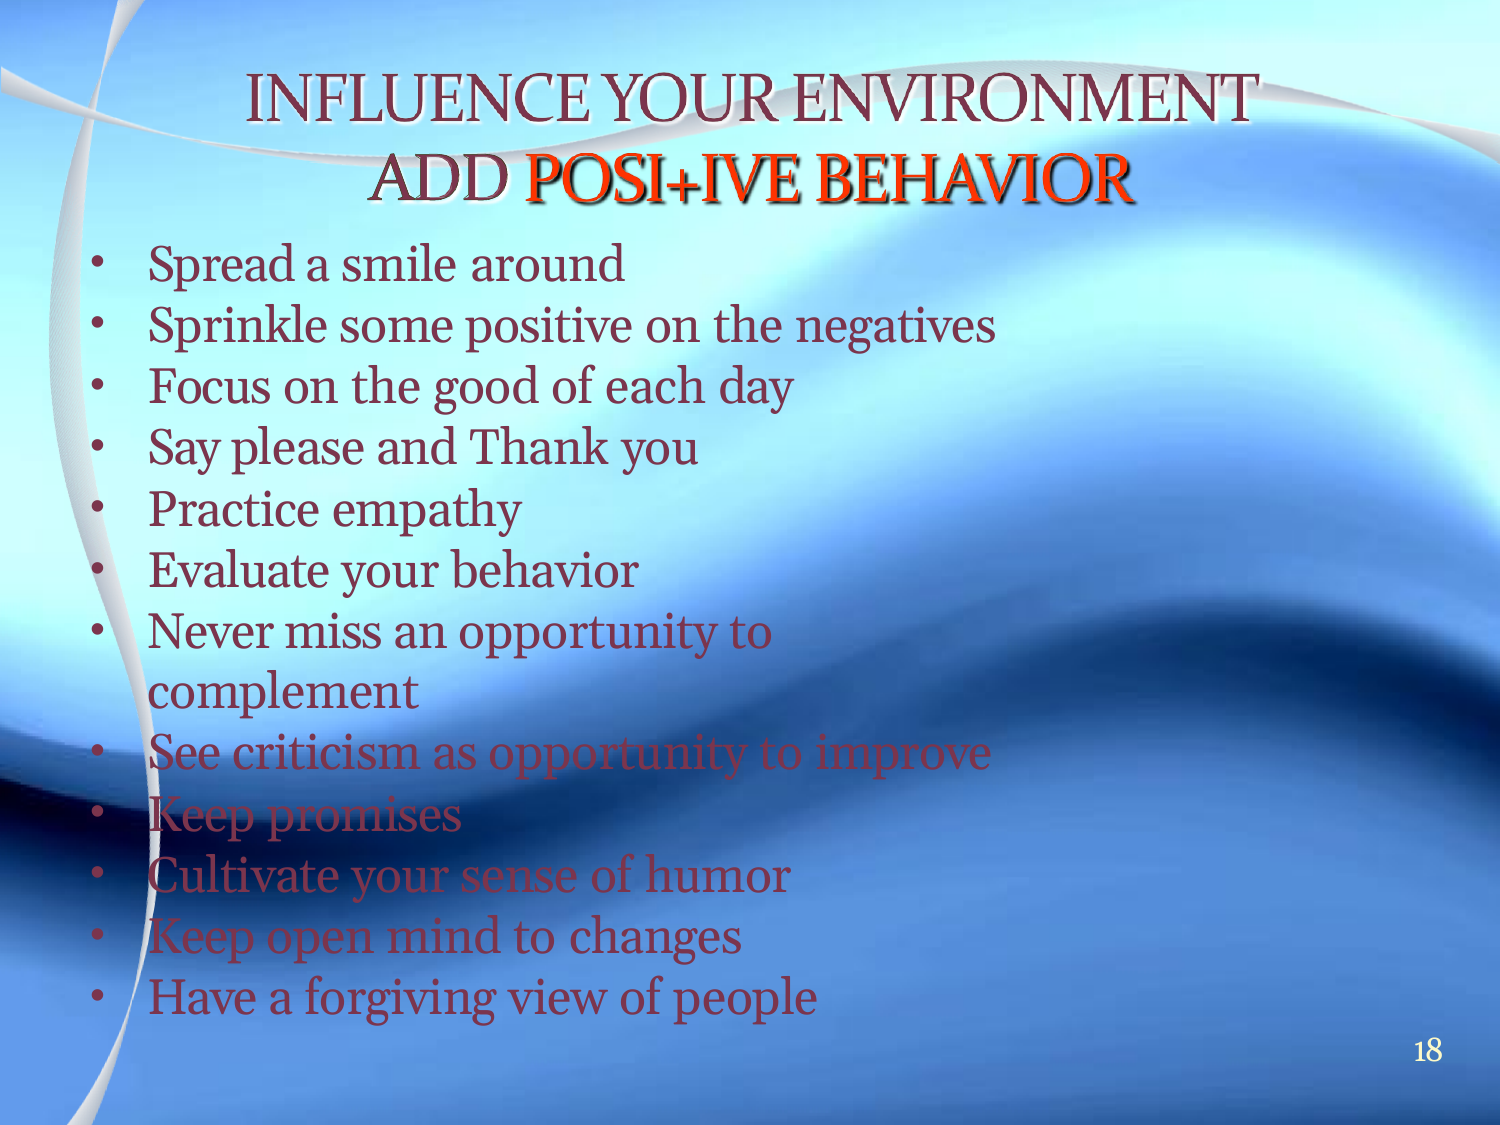

Spread a smile around
Sprinkle some positive on the negatives
Focus on the good of each day
Say please and Thank you
Practice empathy
Evaluate your behavior
Never miss an opportunity to complement
See criticism as opportunity to improve
Keep promises
Cultivate your sense of humor
Keep open mind to changes
Have a forgiving view of people
18